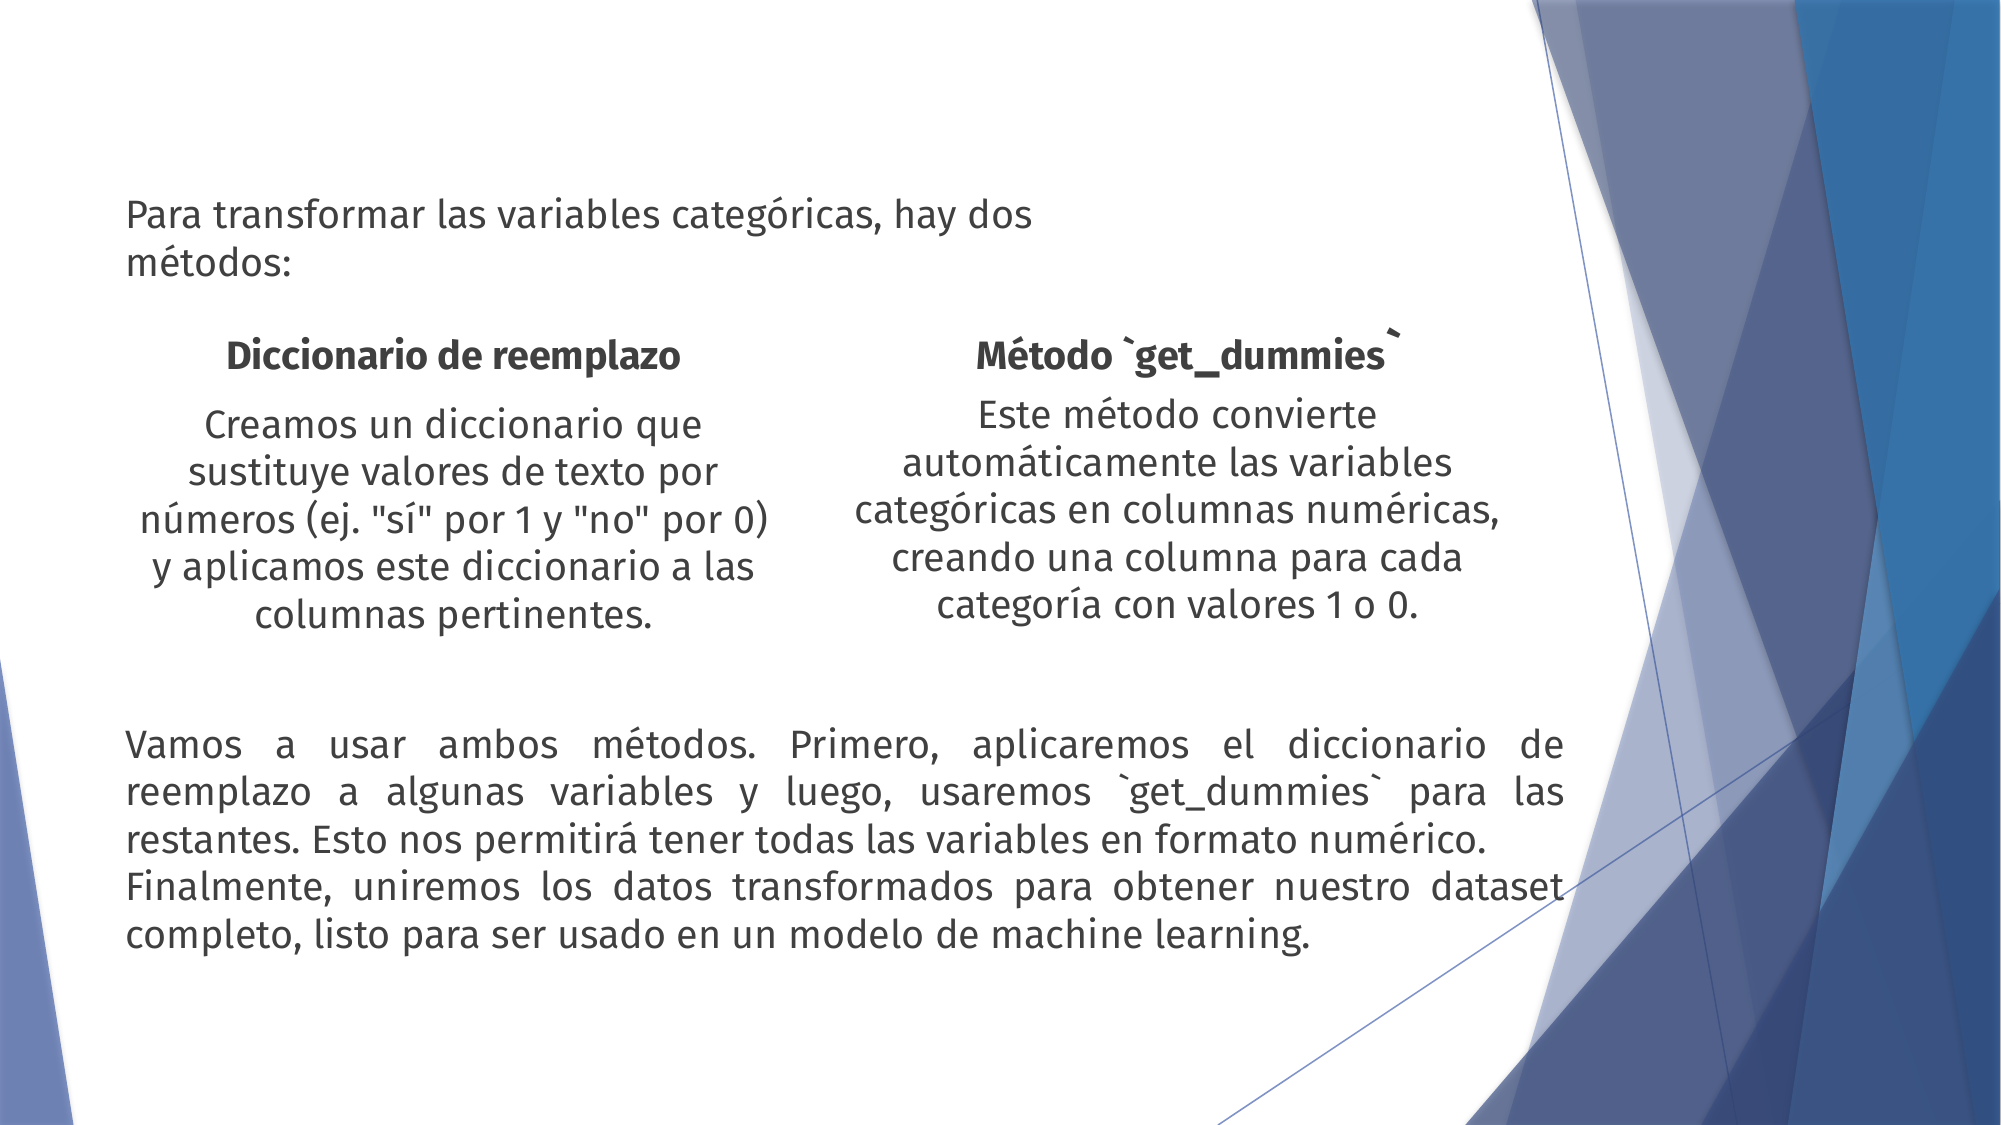

Para transformar las variables categóricas, hay dos métodos:
Diccionario de reemplazo
Método `get_dummies`
Este método convierte automáticamente las variables categóricas en columnas numéricas, creando una columna para cada categoría con valores 1 o 0.
Creamos un diccionario que sustituye valores de texto por números (ej. "sí" por 1 y "no" por 0) y aplicamos este diccionario a las columnas pertinentes.
Vamos a usar ambos métodos. Primero, aplicaremos el diccionario de reemplazo a algunas variables y luego, usaremos `get_dummies` para las restantes. Esto nos permitirá tener todas las variables en formato numérico.
Finalmente, uniremos los datos transformados para obtener nuestro dataset completo, listo para ser usado en un modelo de machine learning.